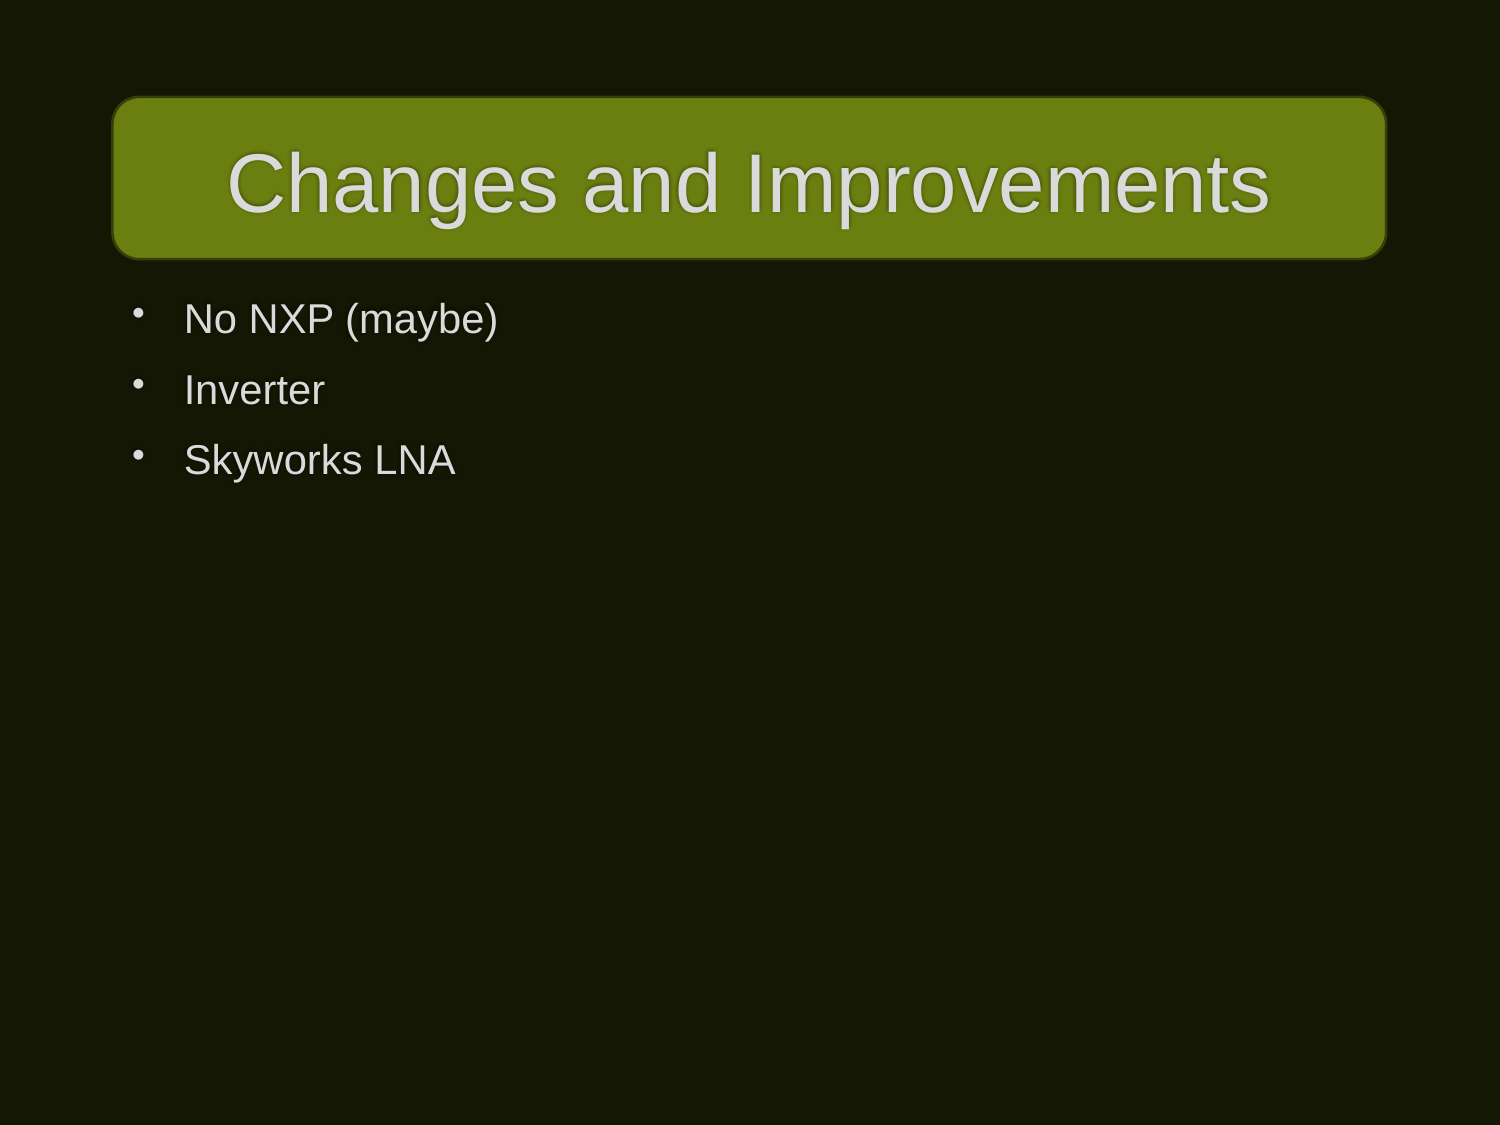

# Changes and Improvements
No NXP (maybe)
Inverter
Skyworks LNA